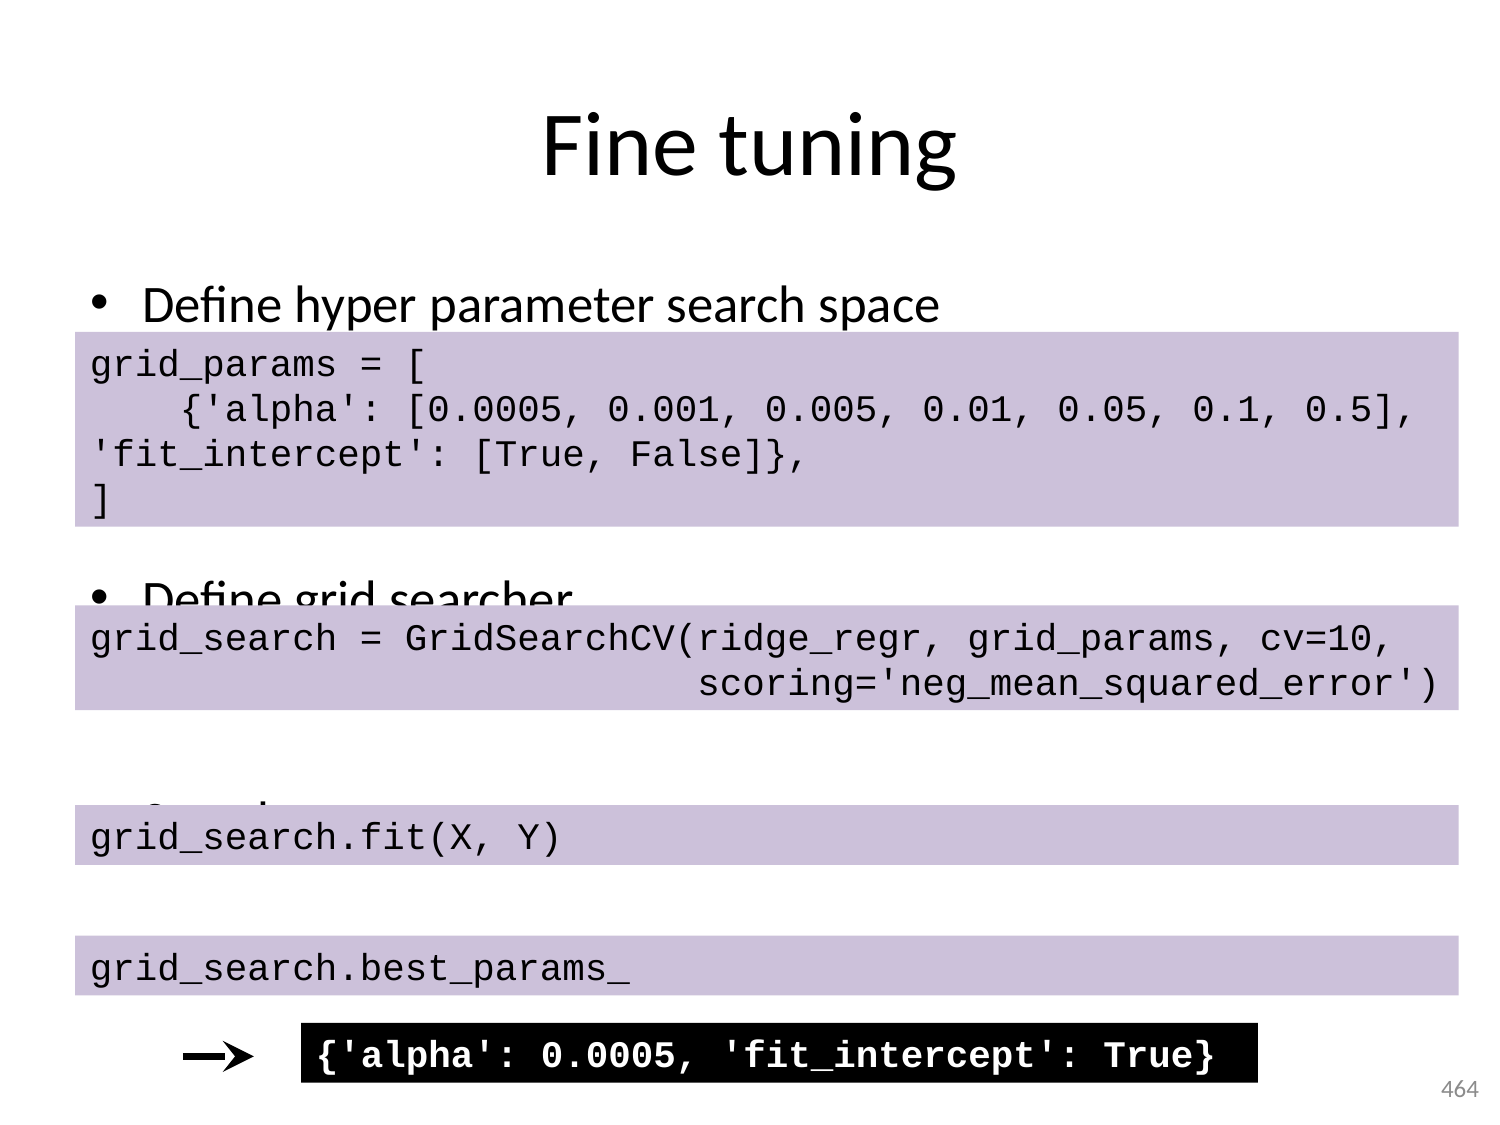

# Fine tuning
Define hyper parameter search space

Define grid searcher

Search

Best hyper parameters
grid_params = [
    {'alpha': [0.0005, 0.001, 0.005, 0.01, 0.05, 0.1, 0.5],
'fit_intercept': [True, False]},
]
grid_search = GridSearchCV(ridge_regr, grid_params, cv=10,
                           scoring='neg_mean_squared_error')
grid_search.fit(X, Y)
grid_search.best_params_
{'alpha': 0.0005, 'fit_intercept': True}
464